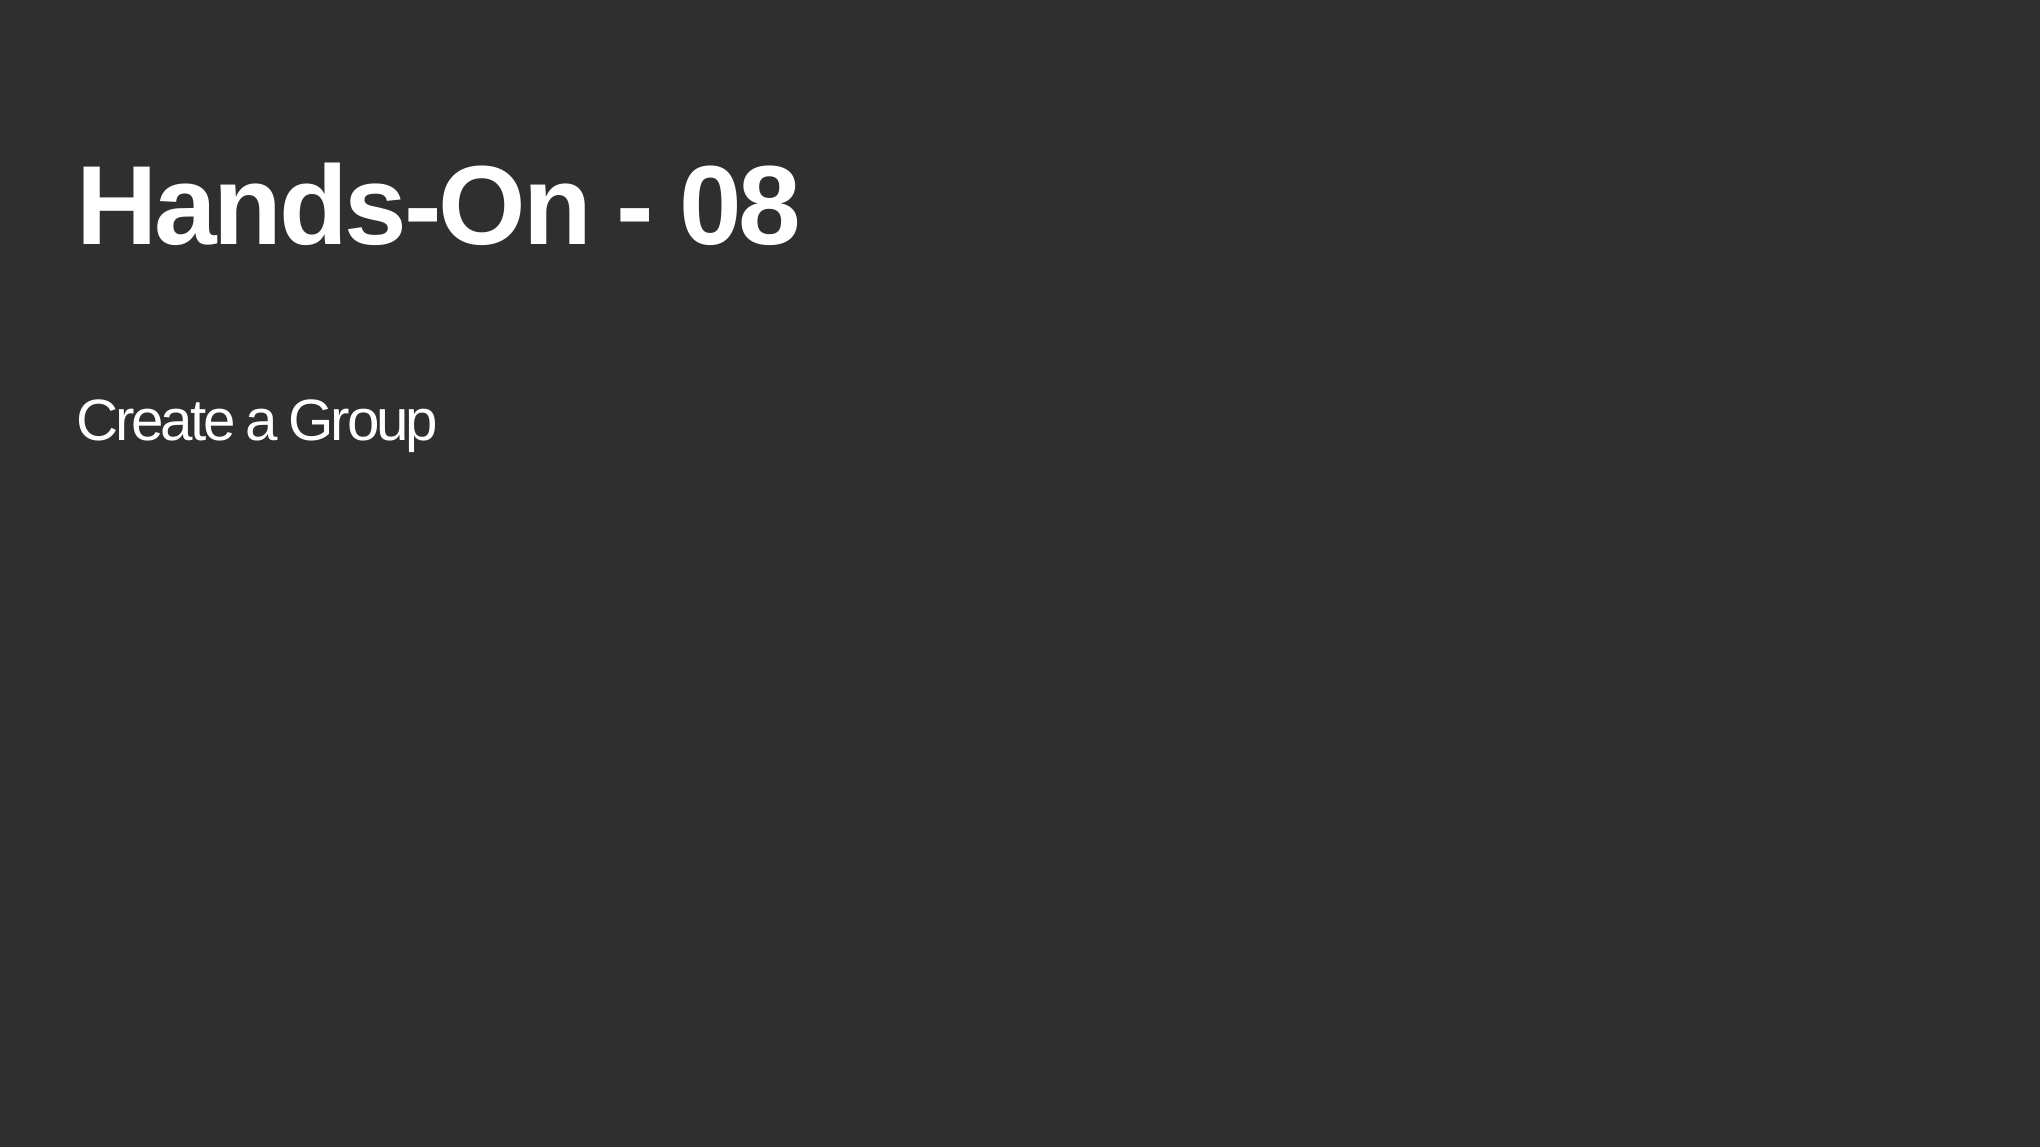

# Hands-On - 08 Create a Group